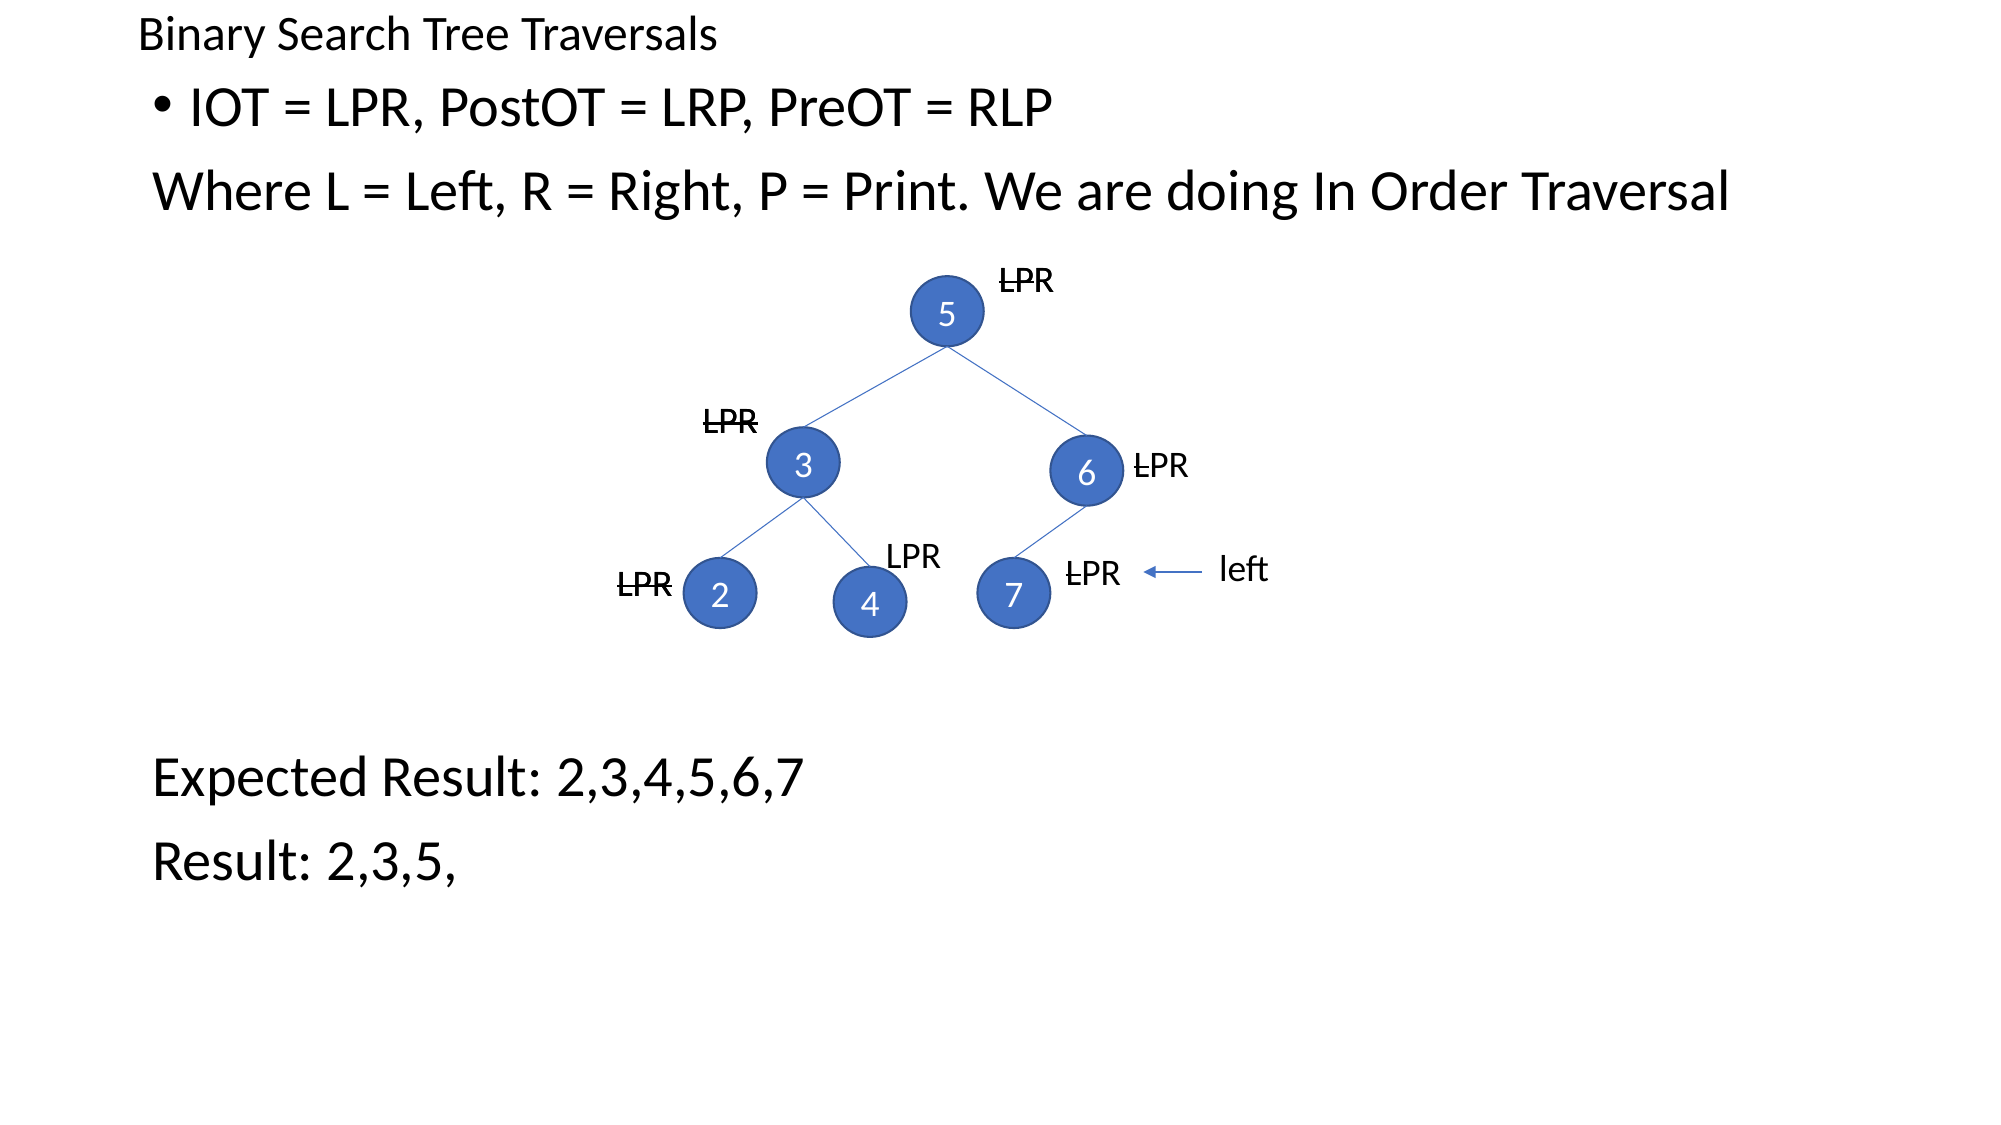

# Binary Search Tree Traversals
IOT = LPR, PostOT = LRP, PreOT = RLP
Where L = Left, R = Right, P = Print. We are doing In Order Traversal

Expected Result: 2,3,4,5,6,7
Result: 2,3,5,
LPR
LPR
5
LPR
LPR
3
LPR
6
LPR
left
LPR
LPR
LPR
2
7
4